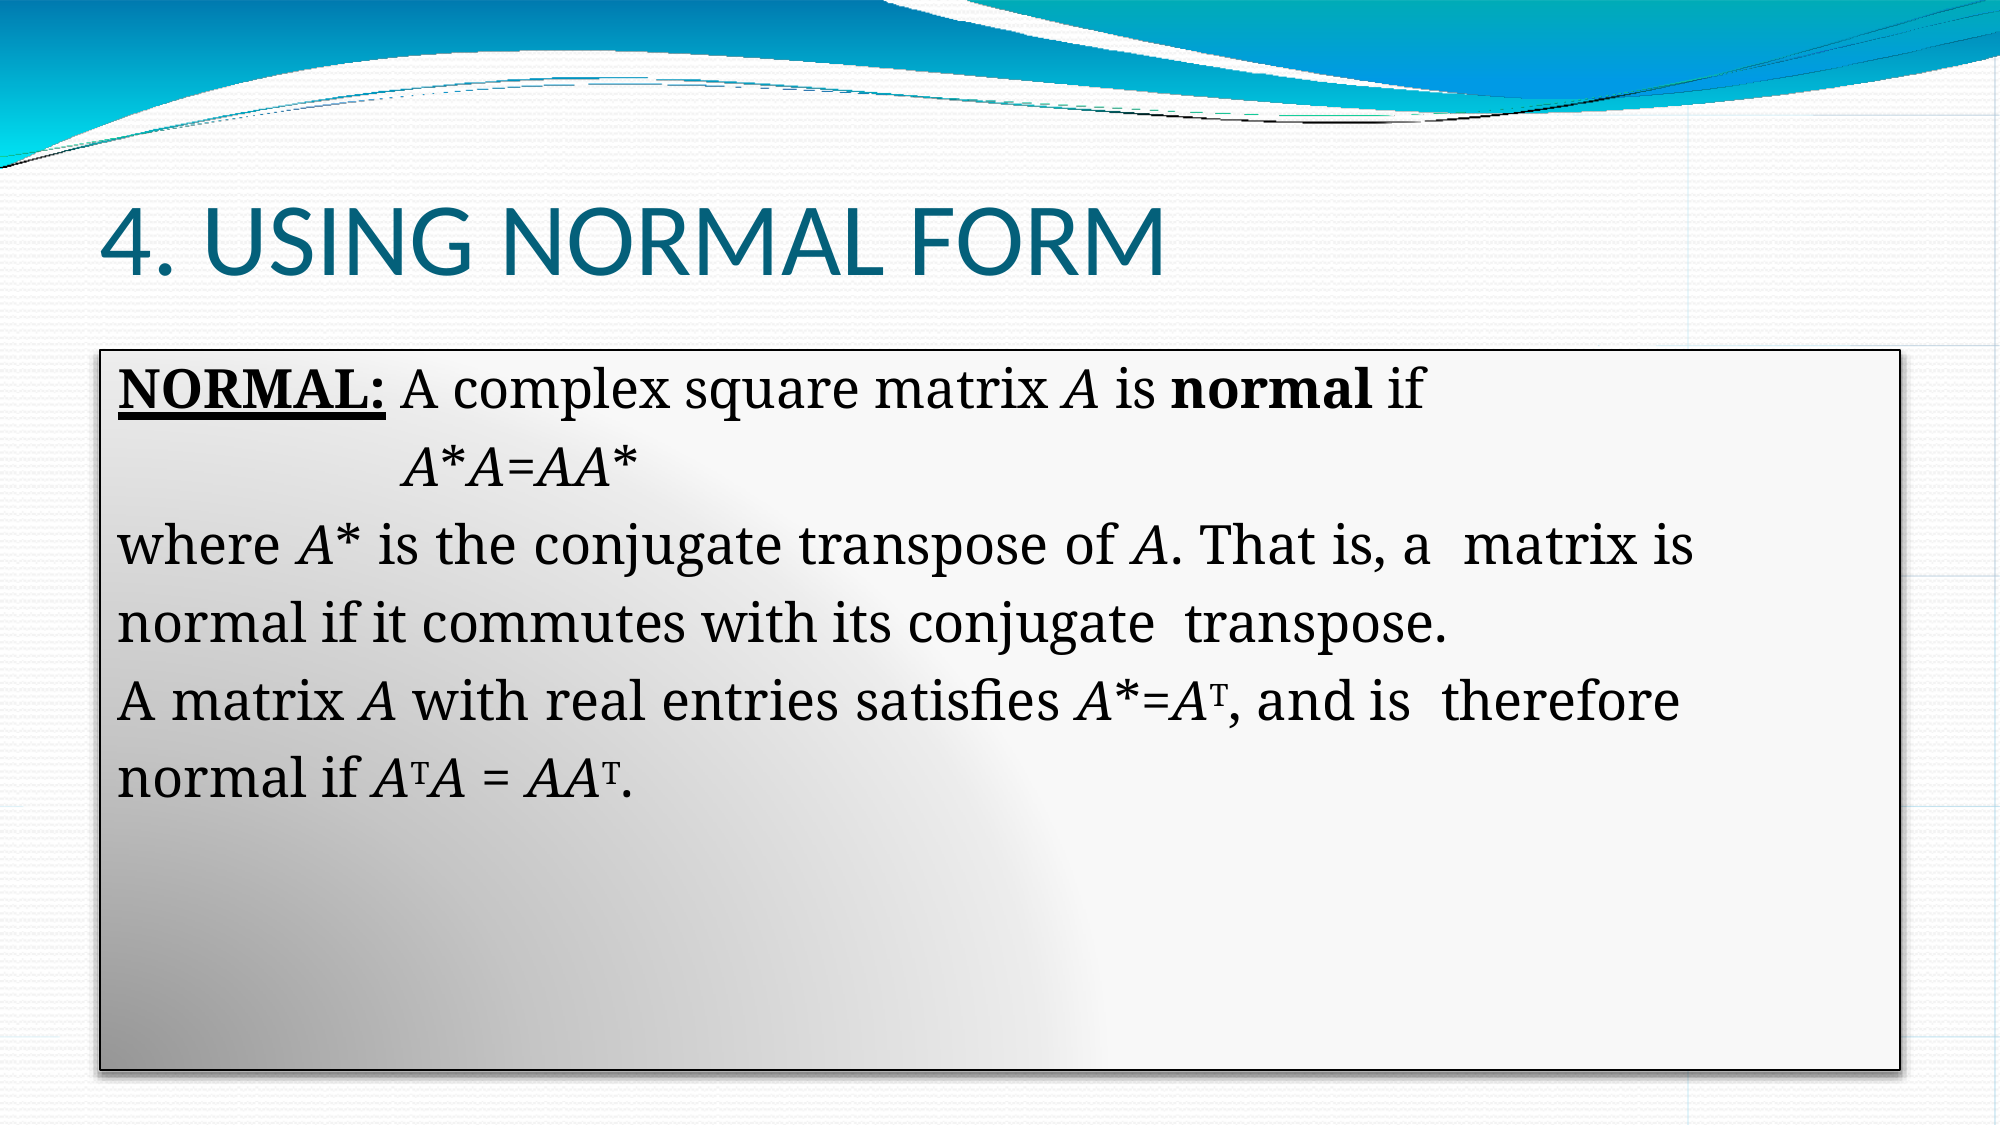

# 4. USING NORMAL FORM

NORMAL: A complex square matrix A is normal if
A*A=AA*
where A* is the conjugate transpose of A. That is, a  matrix is normal if it commutes with its conjugate  transpose.
A matrix A with real entries satisfies A*=AT, and is  therefore normal if ATA = AAT.